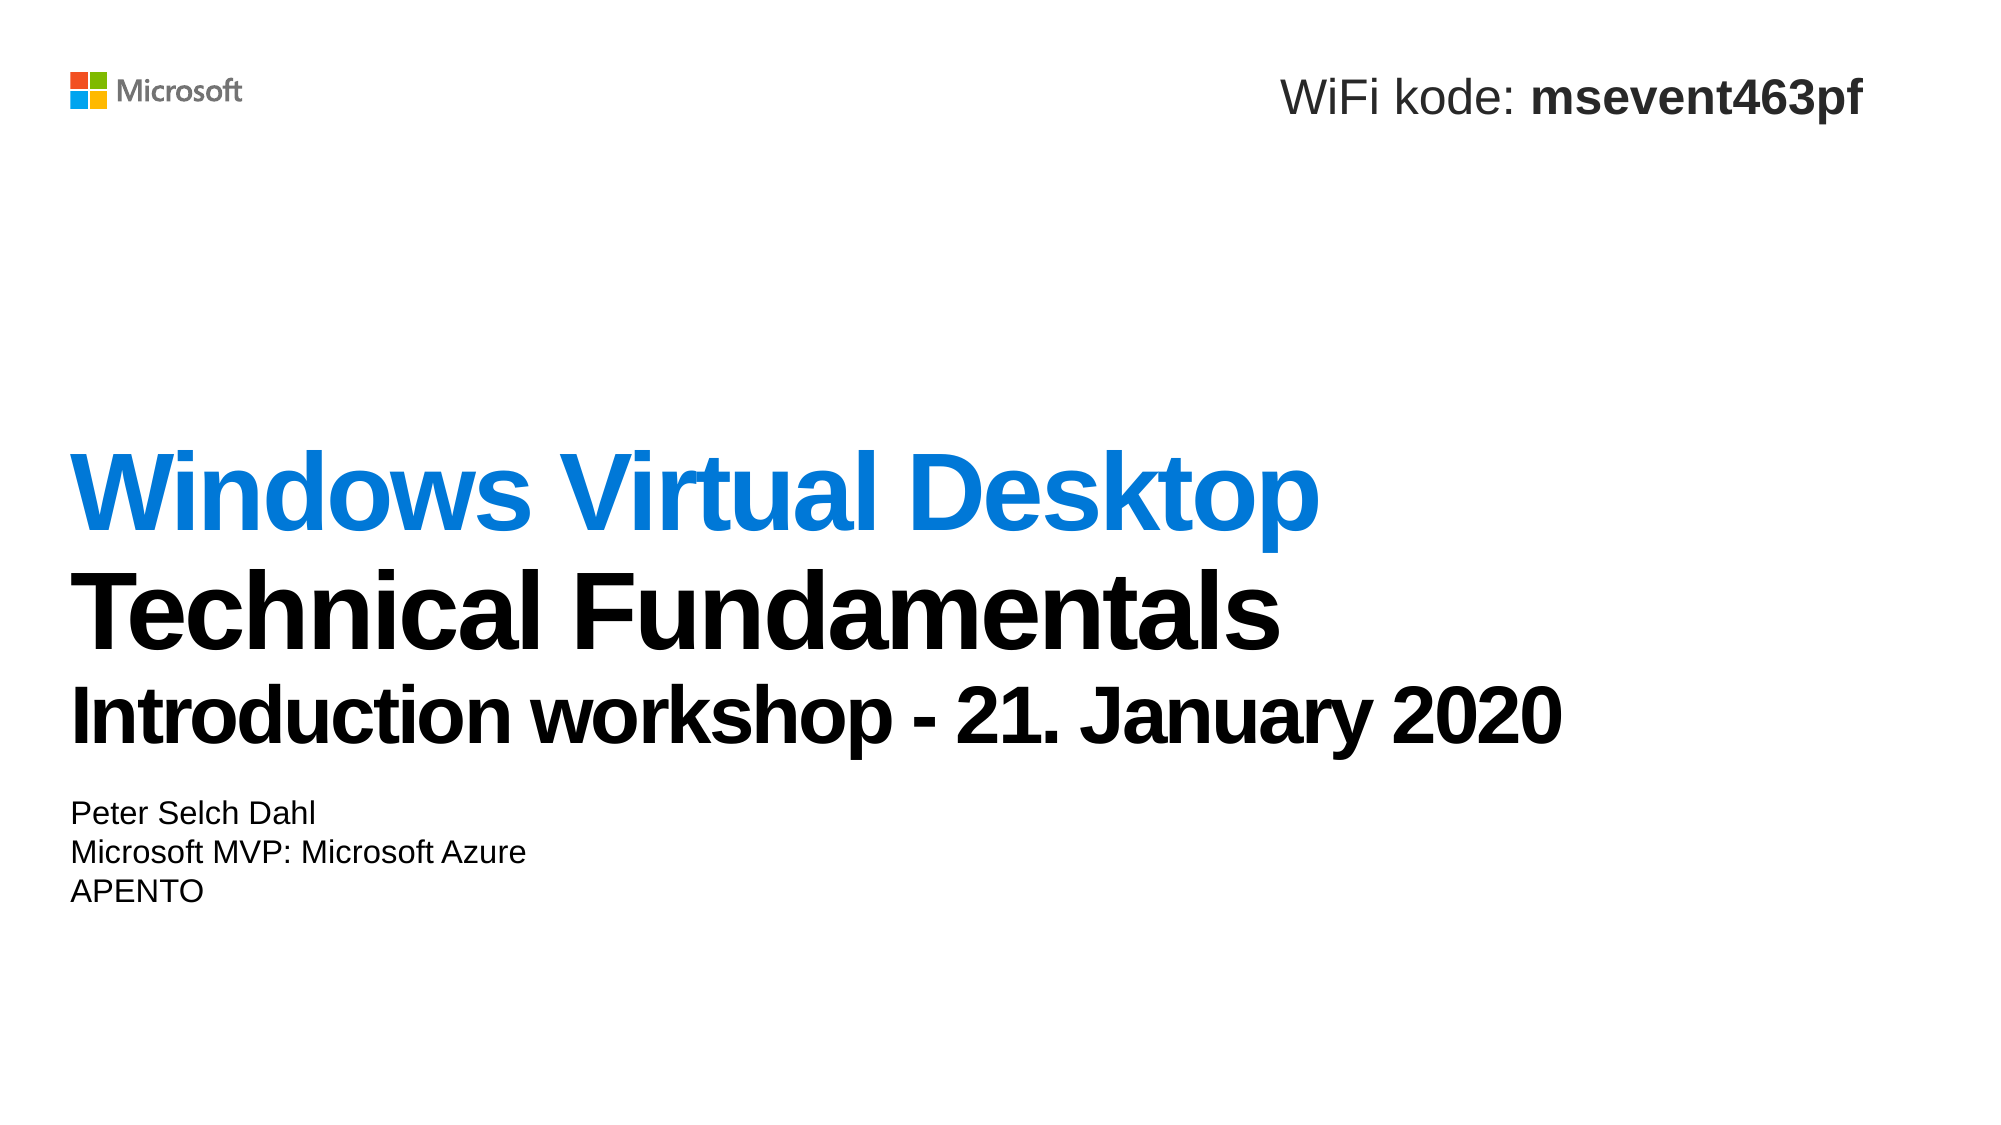

WiFi kode: msevent463pf
# Windows Virtual Desktop Technical Fundamentals Introduction workshop - 21. January 2020
Peter Selch Dahl
Microsoft MVP: Microsoft Azure
APENTO